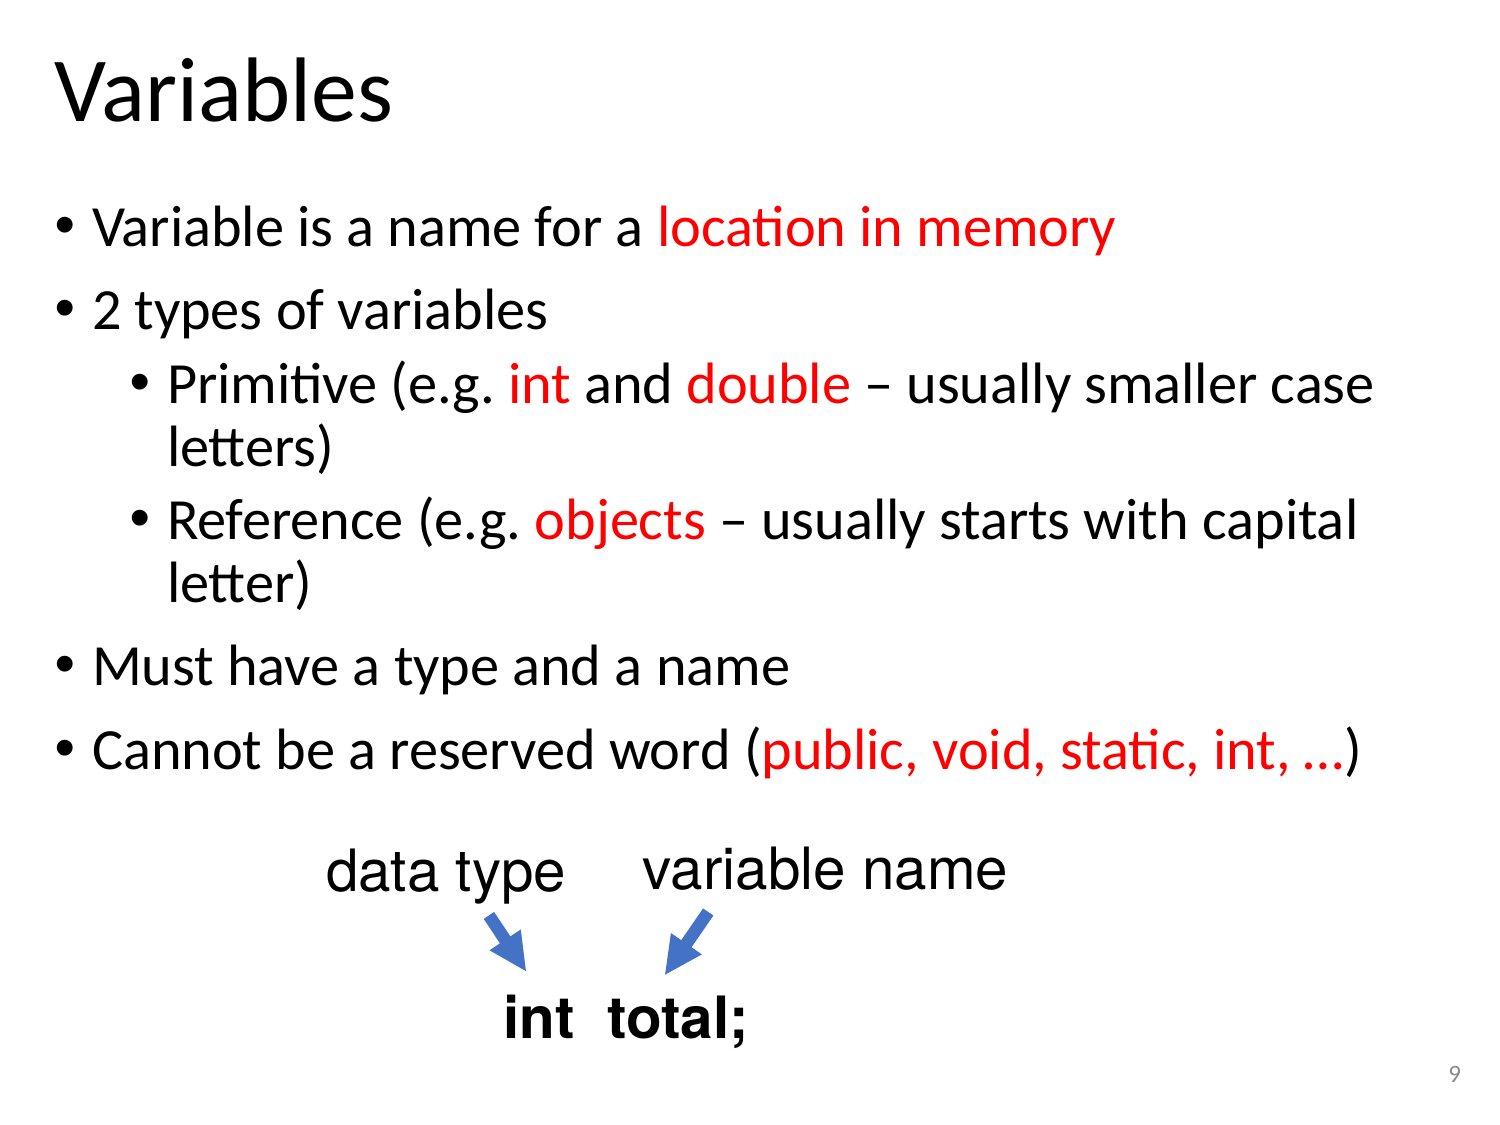

# Variables
Variable is a name for a location in memory
2 types of variables
Primitive (e.g. int and double – usually smaller case letters)
Reference (e.g. objects – usually starts with capital letter)
Must have a type and a name
Cannot be a reserved word (public, void, static, int, …)

variable name
data type
int  total;
9